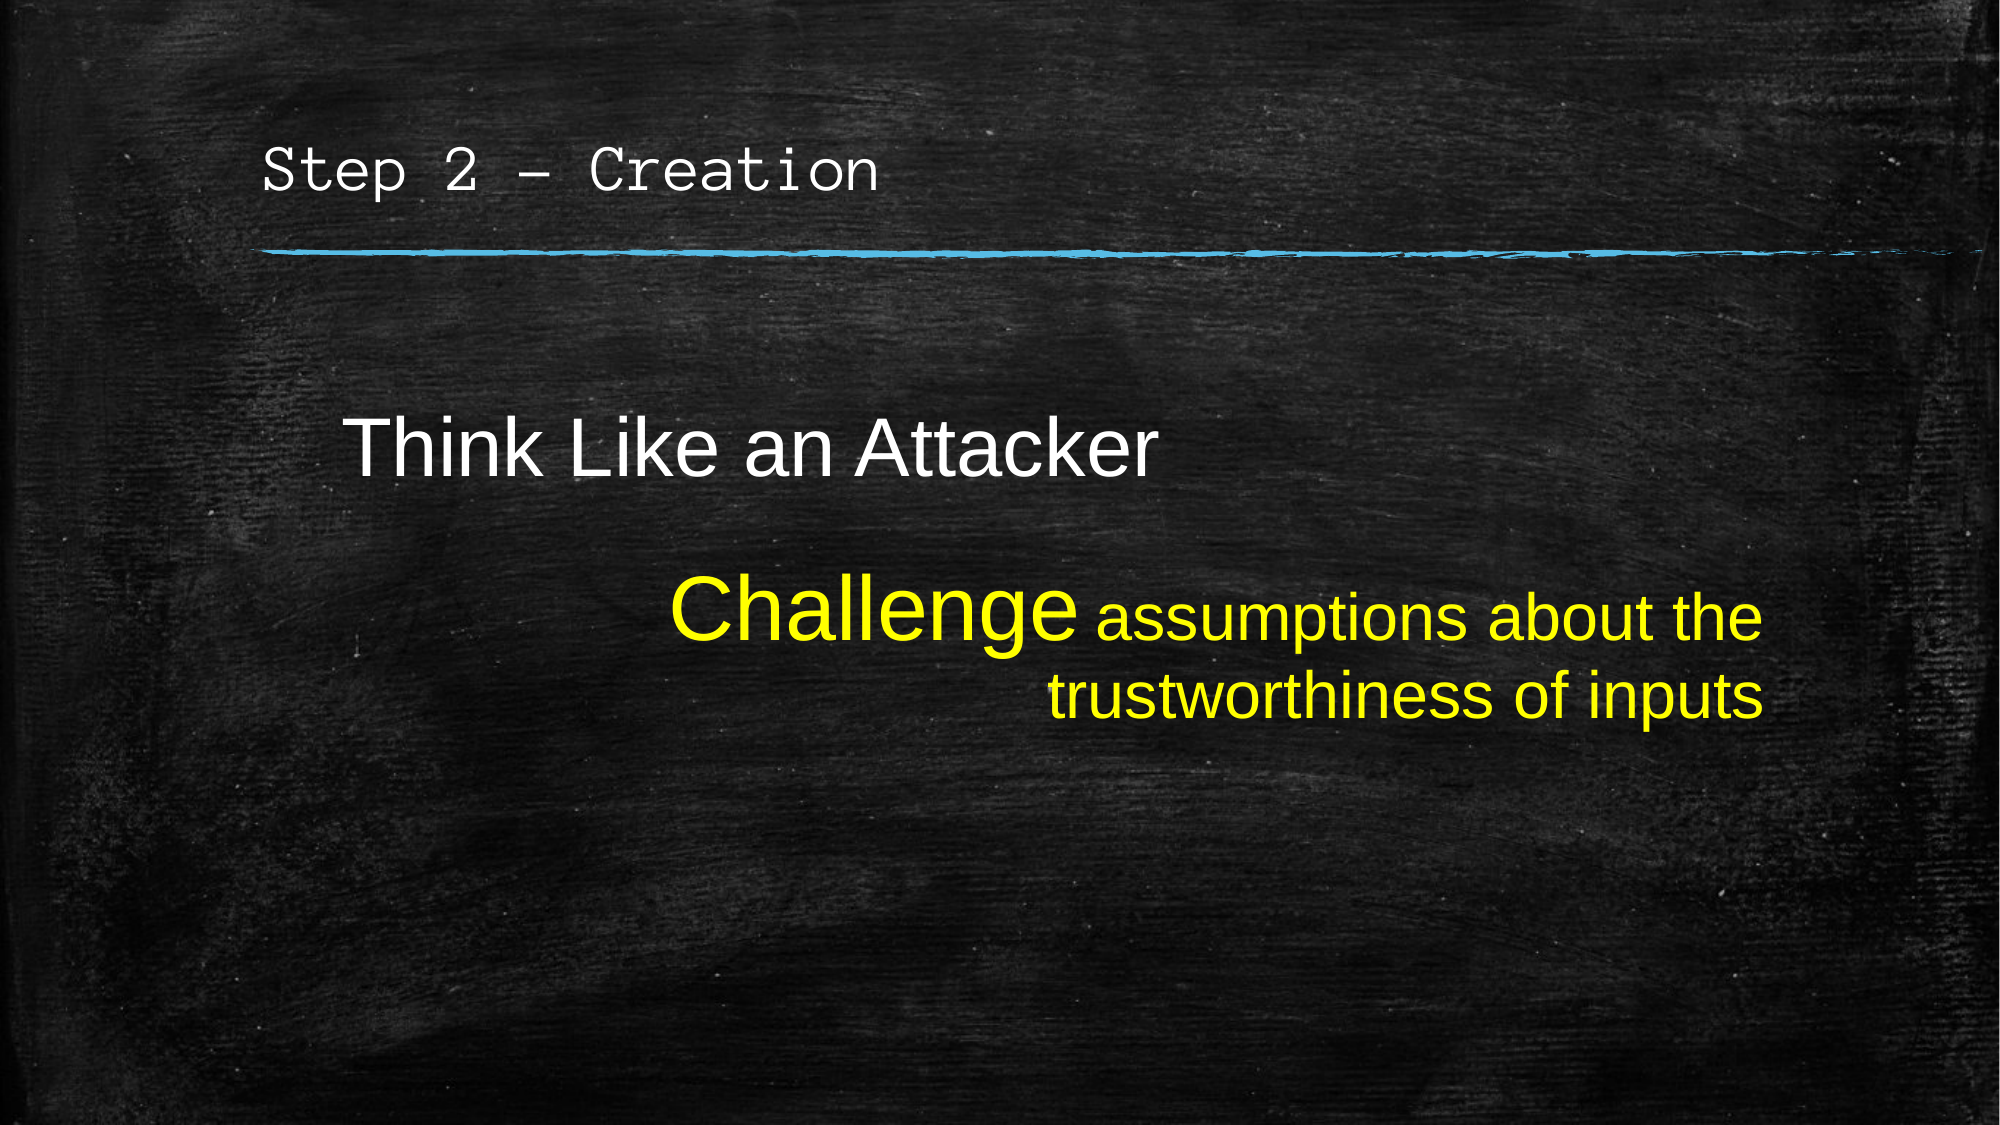

# Step 2 - Creation
Think Like an Attacker

Challenge assumptions about the trustworthiness of inputs